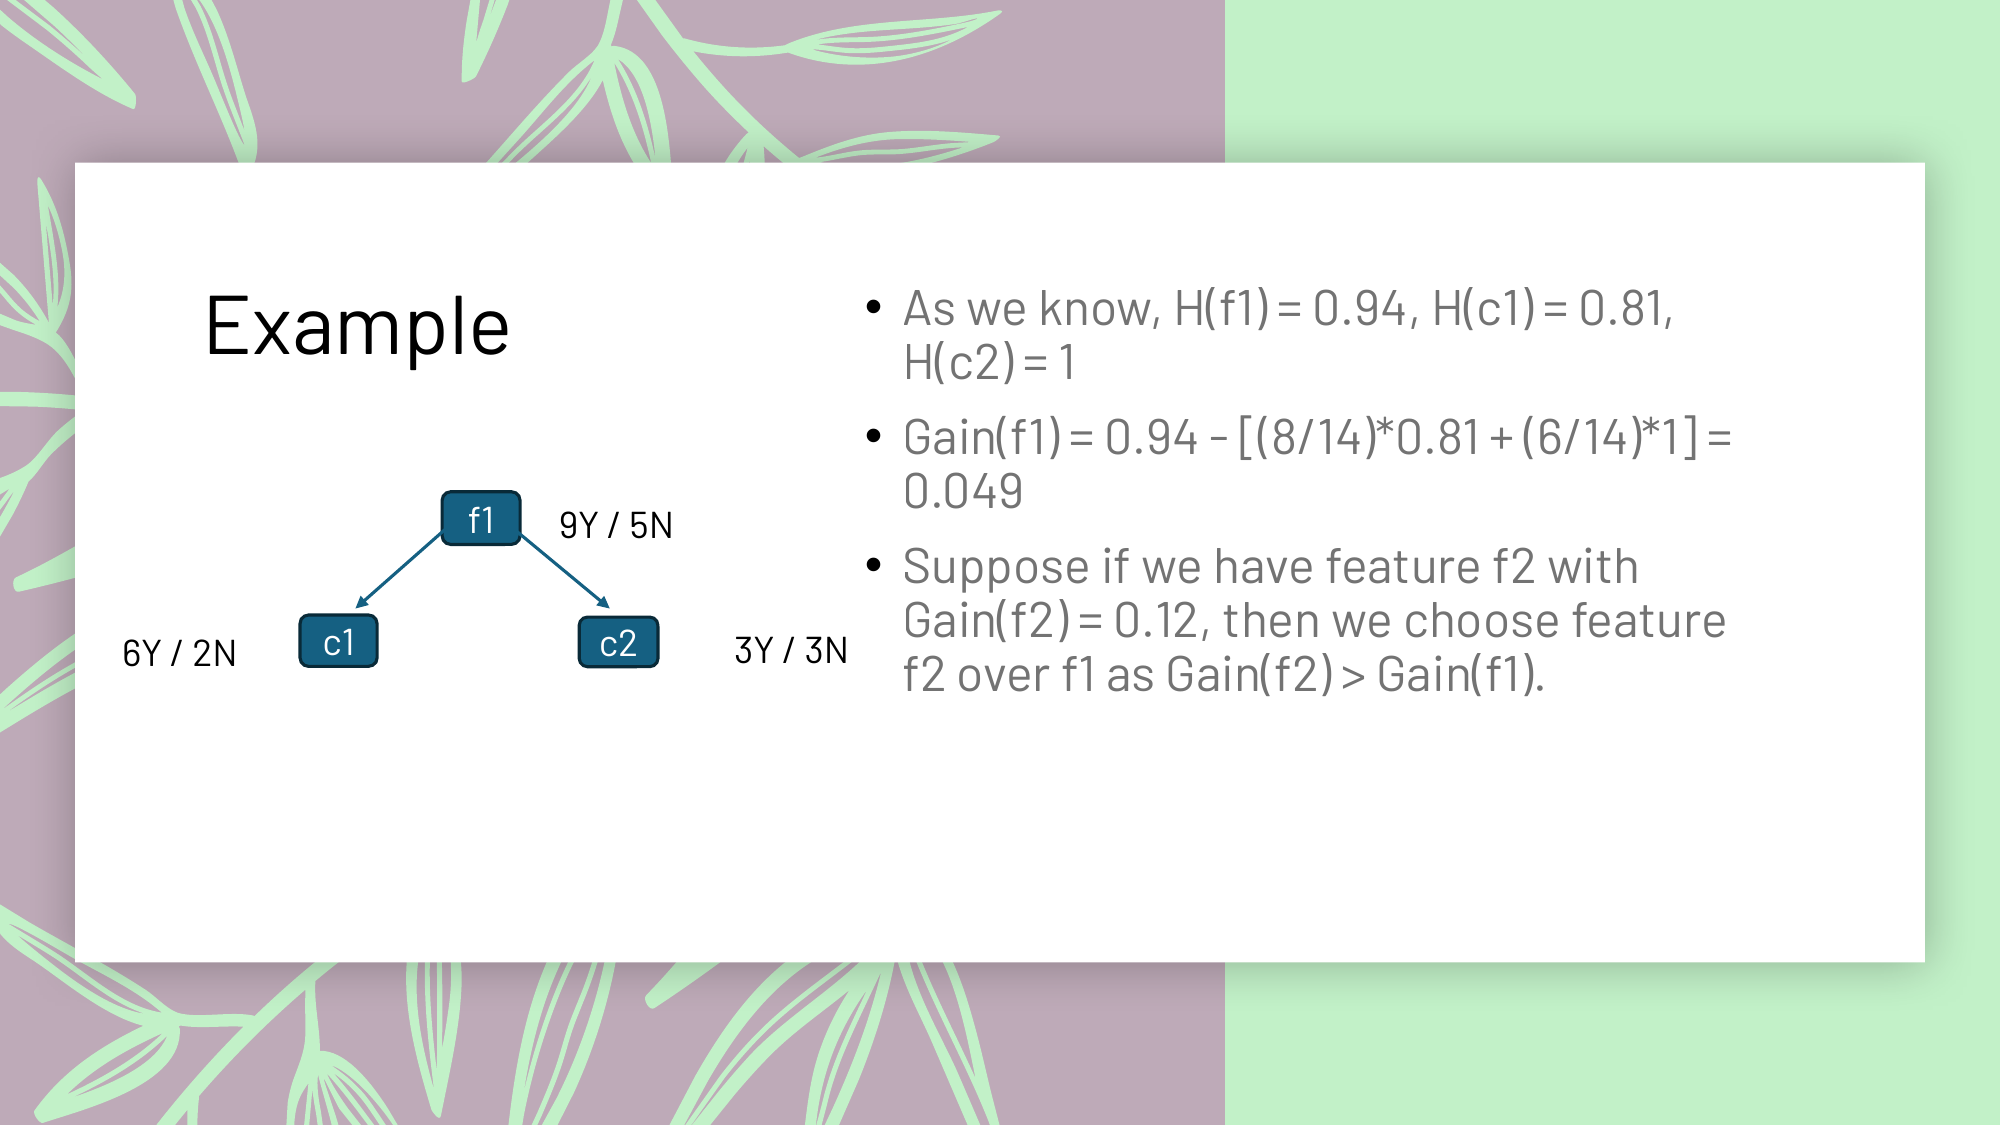

# Example
As we know, H(f1) = 0.94, H(c1) = 0.81, H(c2) = 1
Gain(f1) = 0.94 - [(8/14)*0.81 + (6/14)*1] = 0.049
Suppose if we have feature f2 with Gain(f2) = 0.12, then we choose feature f2 over f1 as Gain(f2) > Gain(f1).
f1
9Y / 5N
c1
c2
3Y / 3N
6Y / 2N